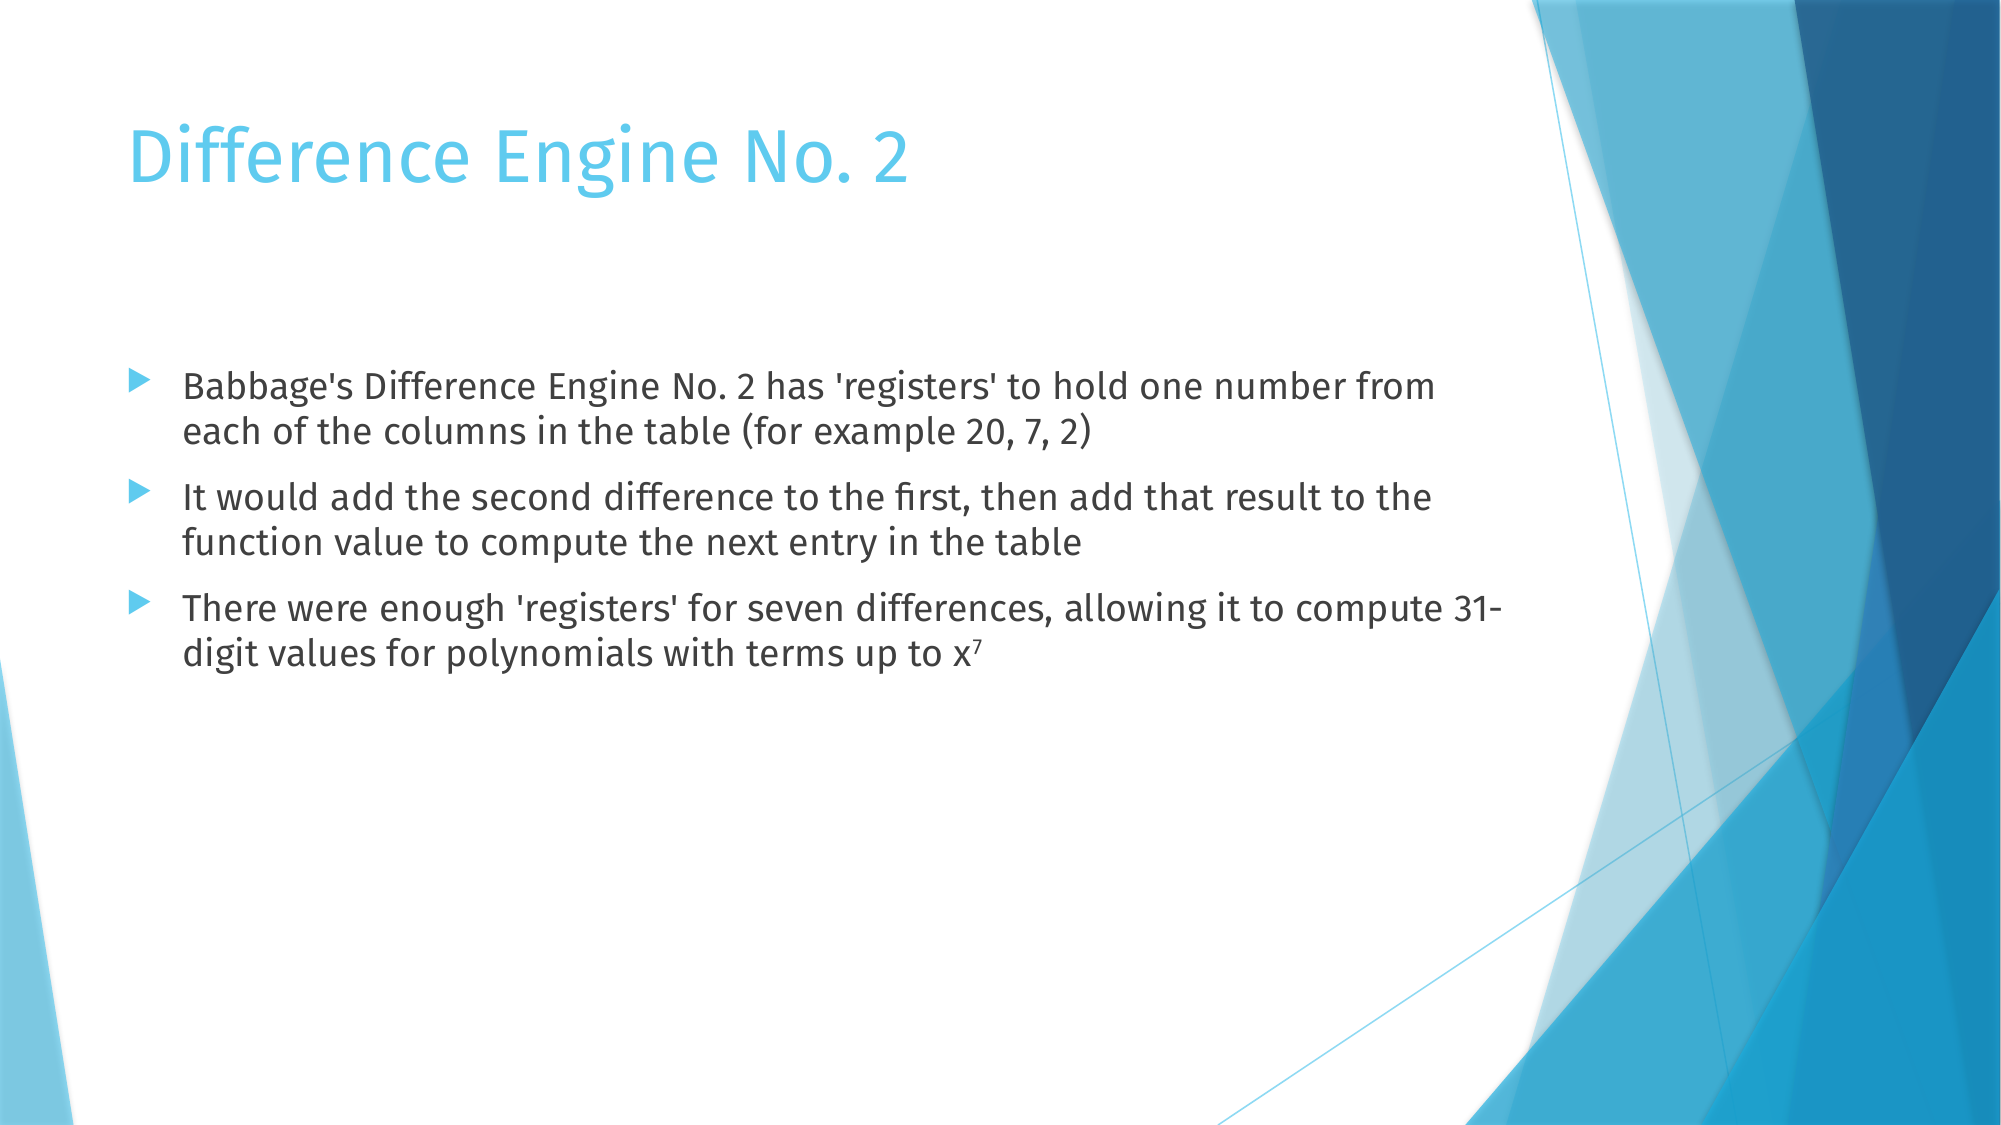

# Difference Engine No. 2
Babbage's Difference Engine No. 2 has 'registers' to hold one number from each of the columns in the table (for example 20, 7, 2)
It would add the second difference to the first, then add that result to the function value to compute the next entry in the table
There were enough 'registers' for seven differences, allowing it to compute 31-digit values for polynomials with terms up to x7